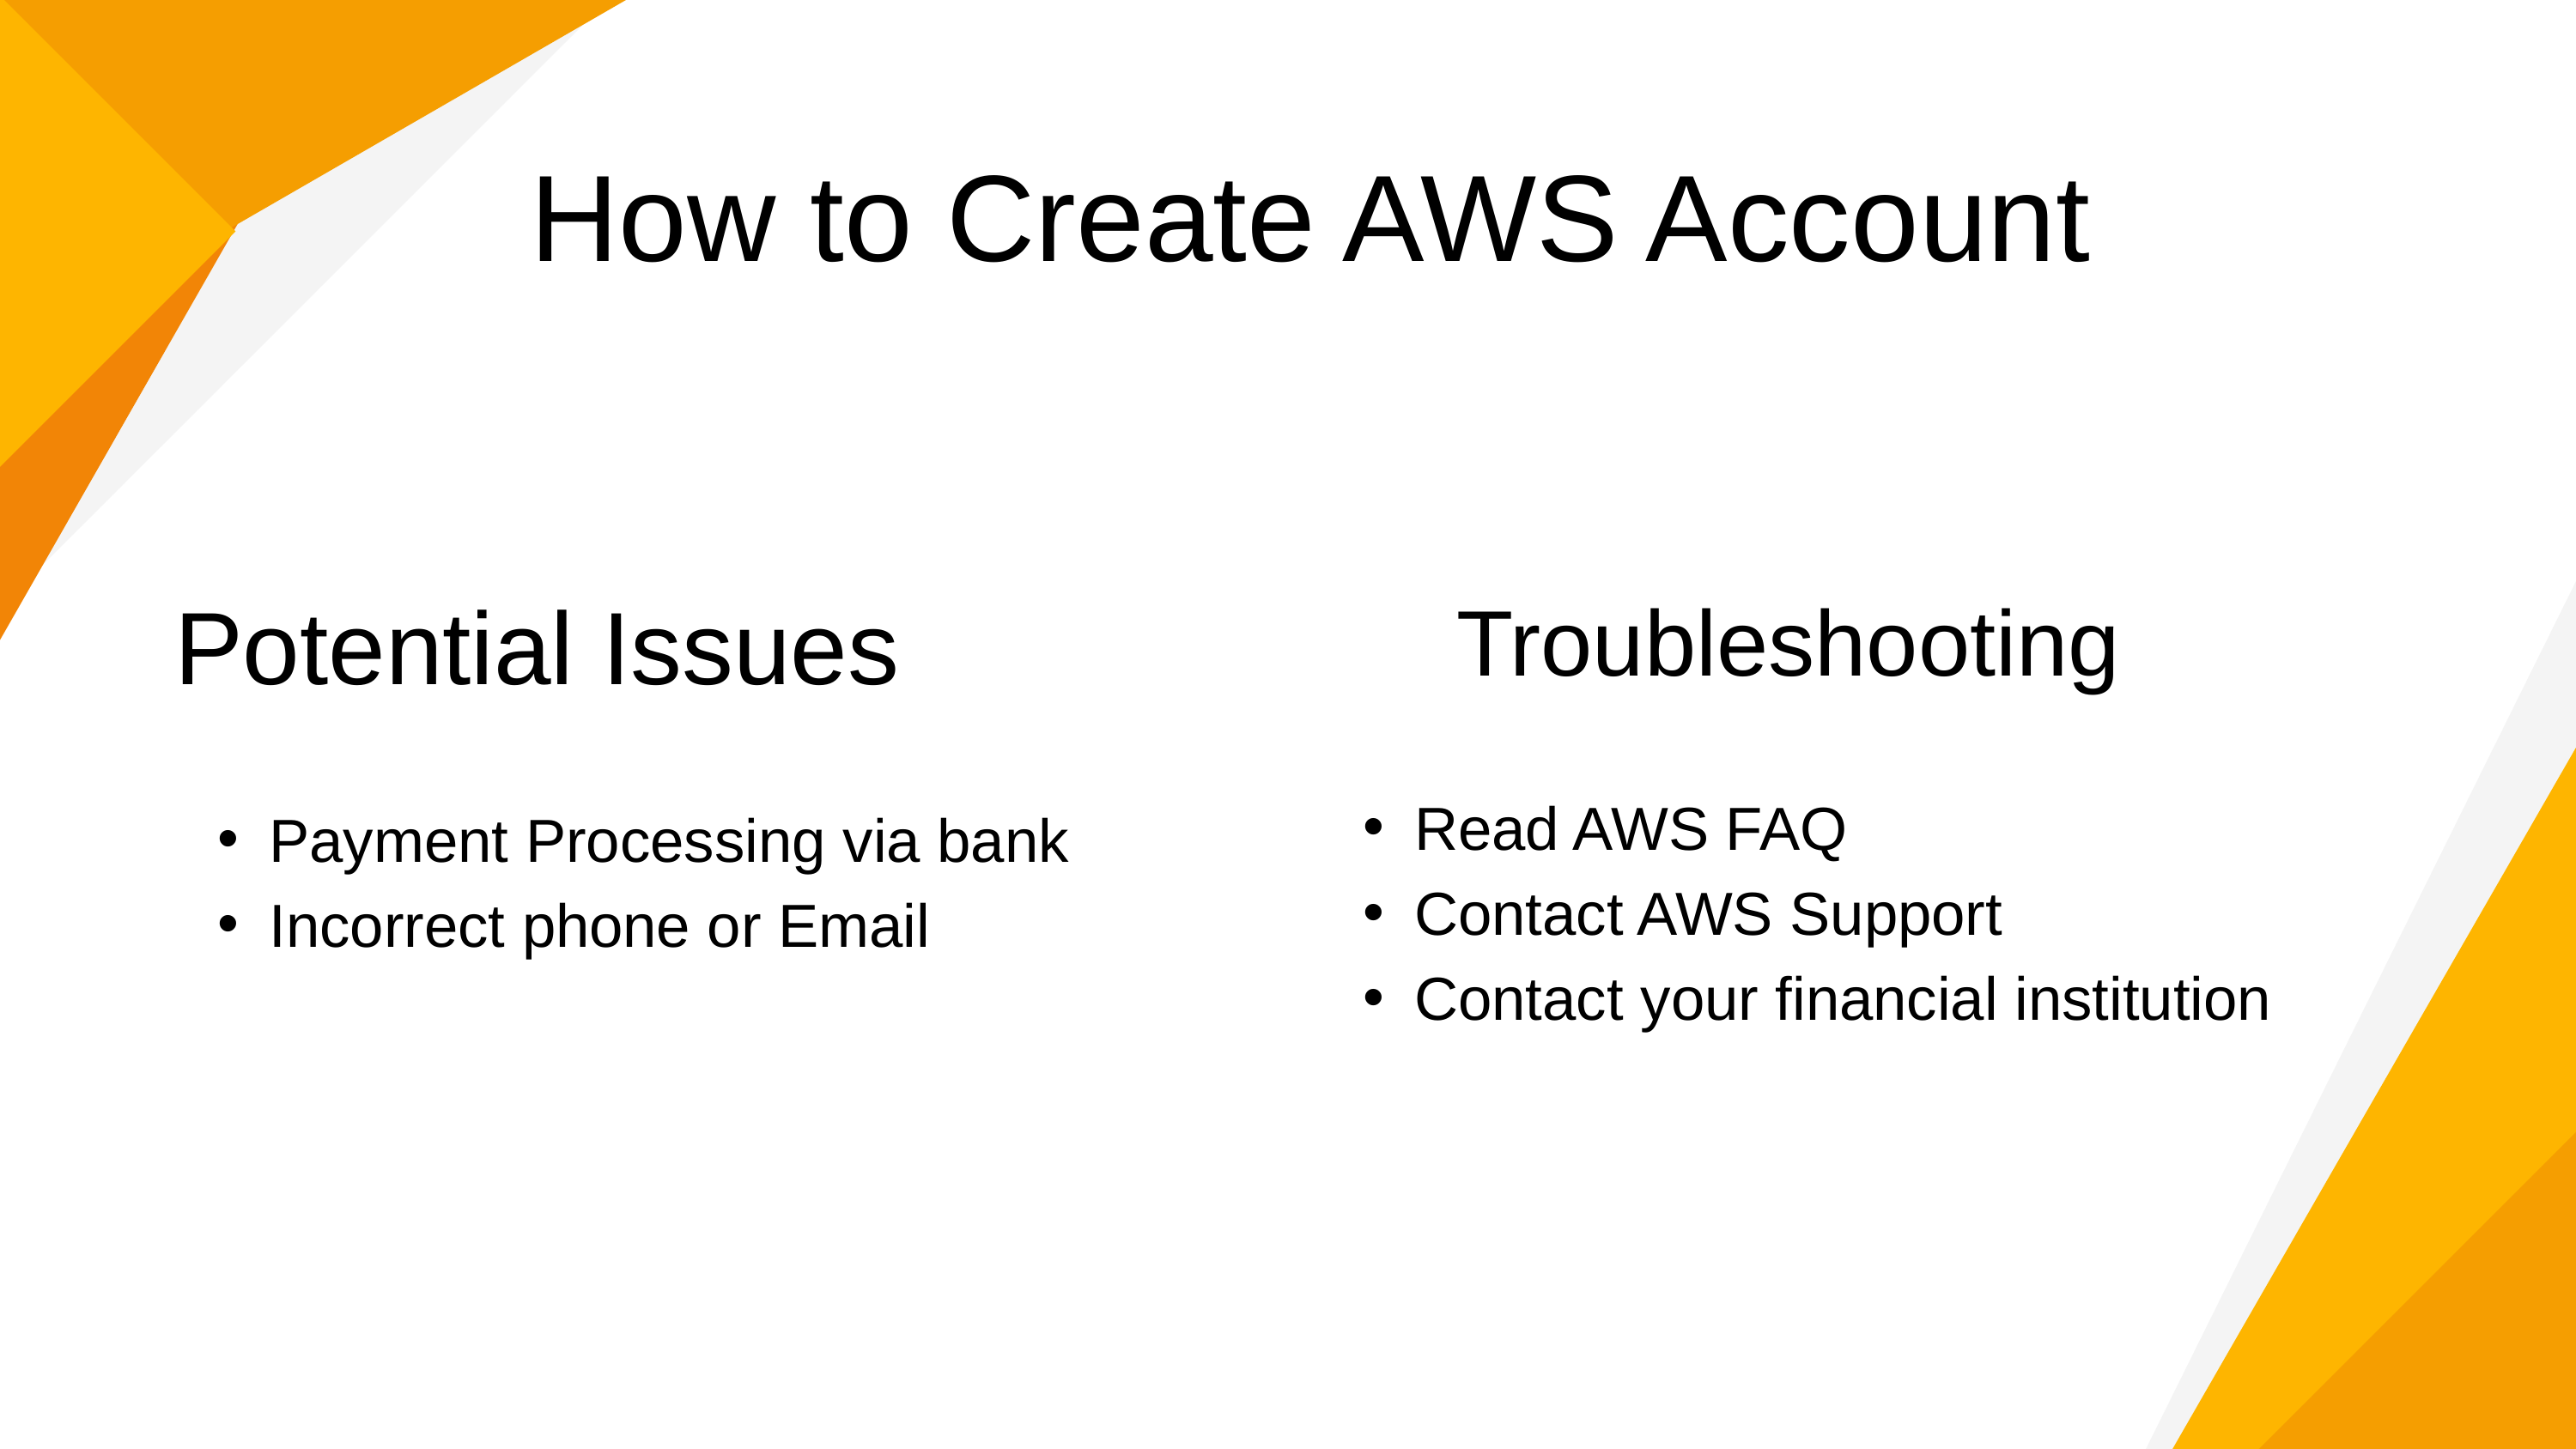

How to Create AWS Account

Potential Issues

Troubleshooting

Read AWS FAQ
Contact AWS Support
Contact your financial institution
Payment Processing via bank
Incorrect phone or Email